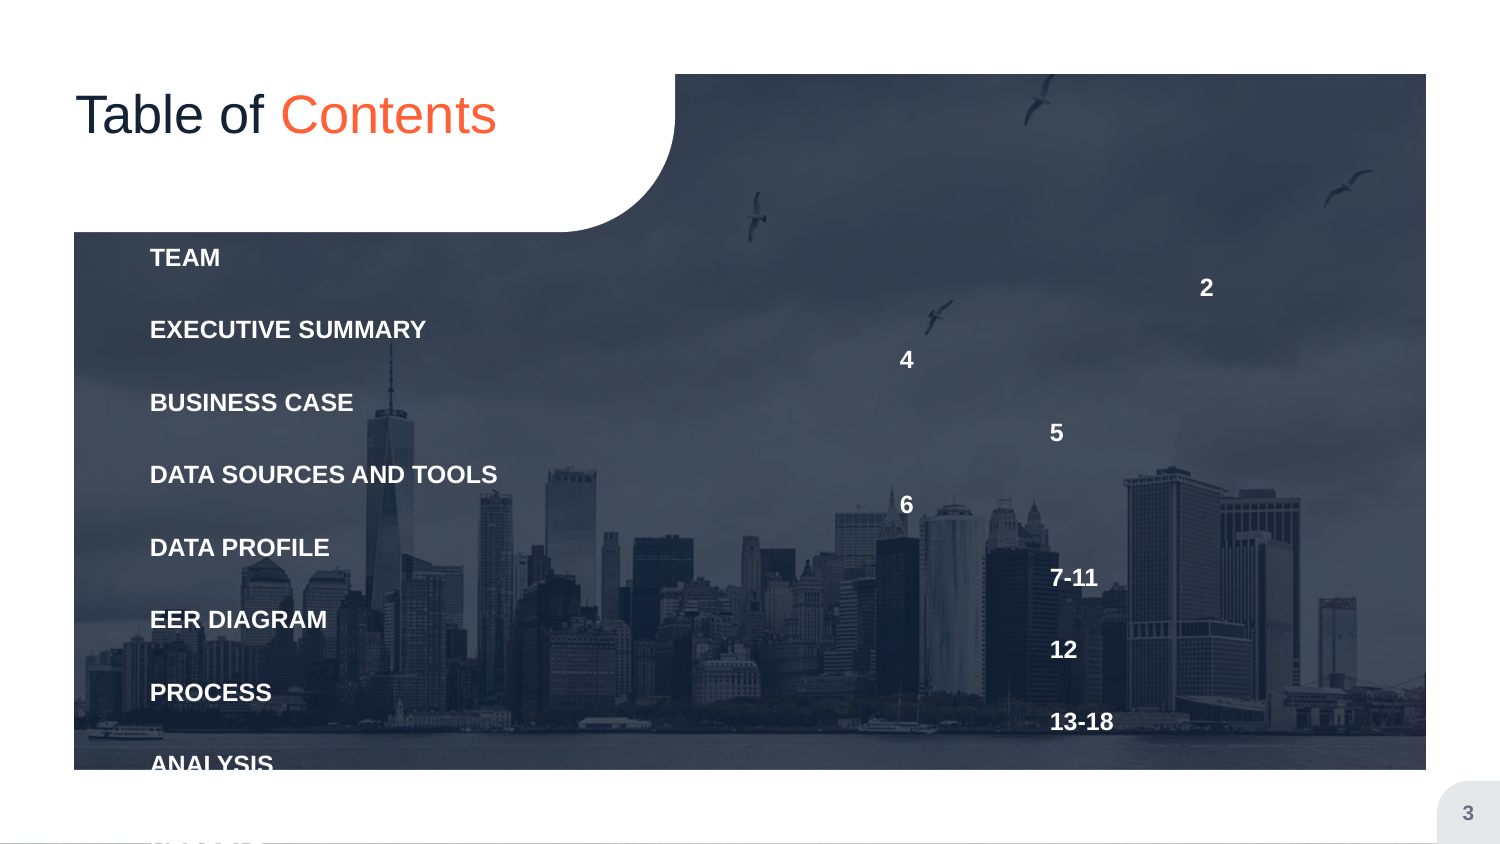

# Table of Contents
TEAM														2
EXECUTIVE SUMMARY											4
BUSINESS CASE												5
DATA SOURCES AND TOOLS										6
DATA PROFILE				         								7-11
EER DIAGRAM												12
PROCESS					       								13-18
ANALYSIS					       								19-24
RESULTS                                   										25
FUTURE DIRECTIONS  			            								26
DESIGN CONSIDERATIONS										27
LESSONS LEARNED											29
3